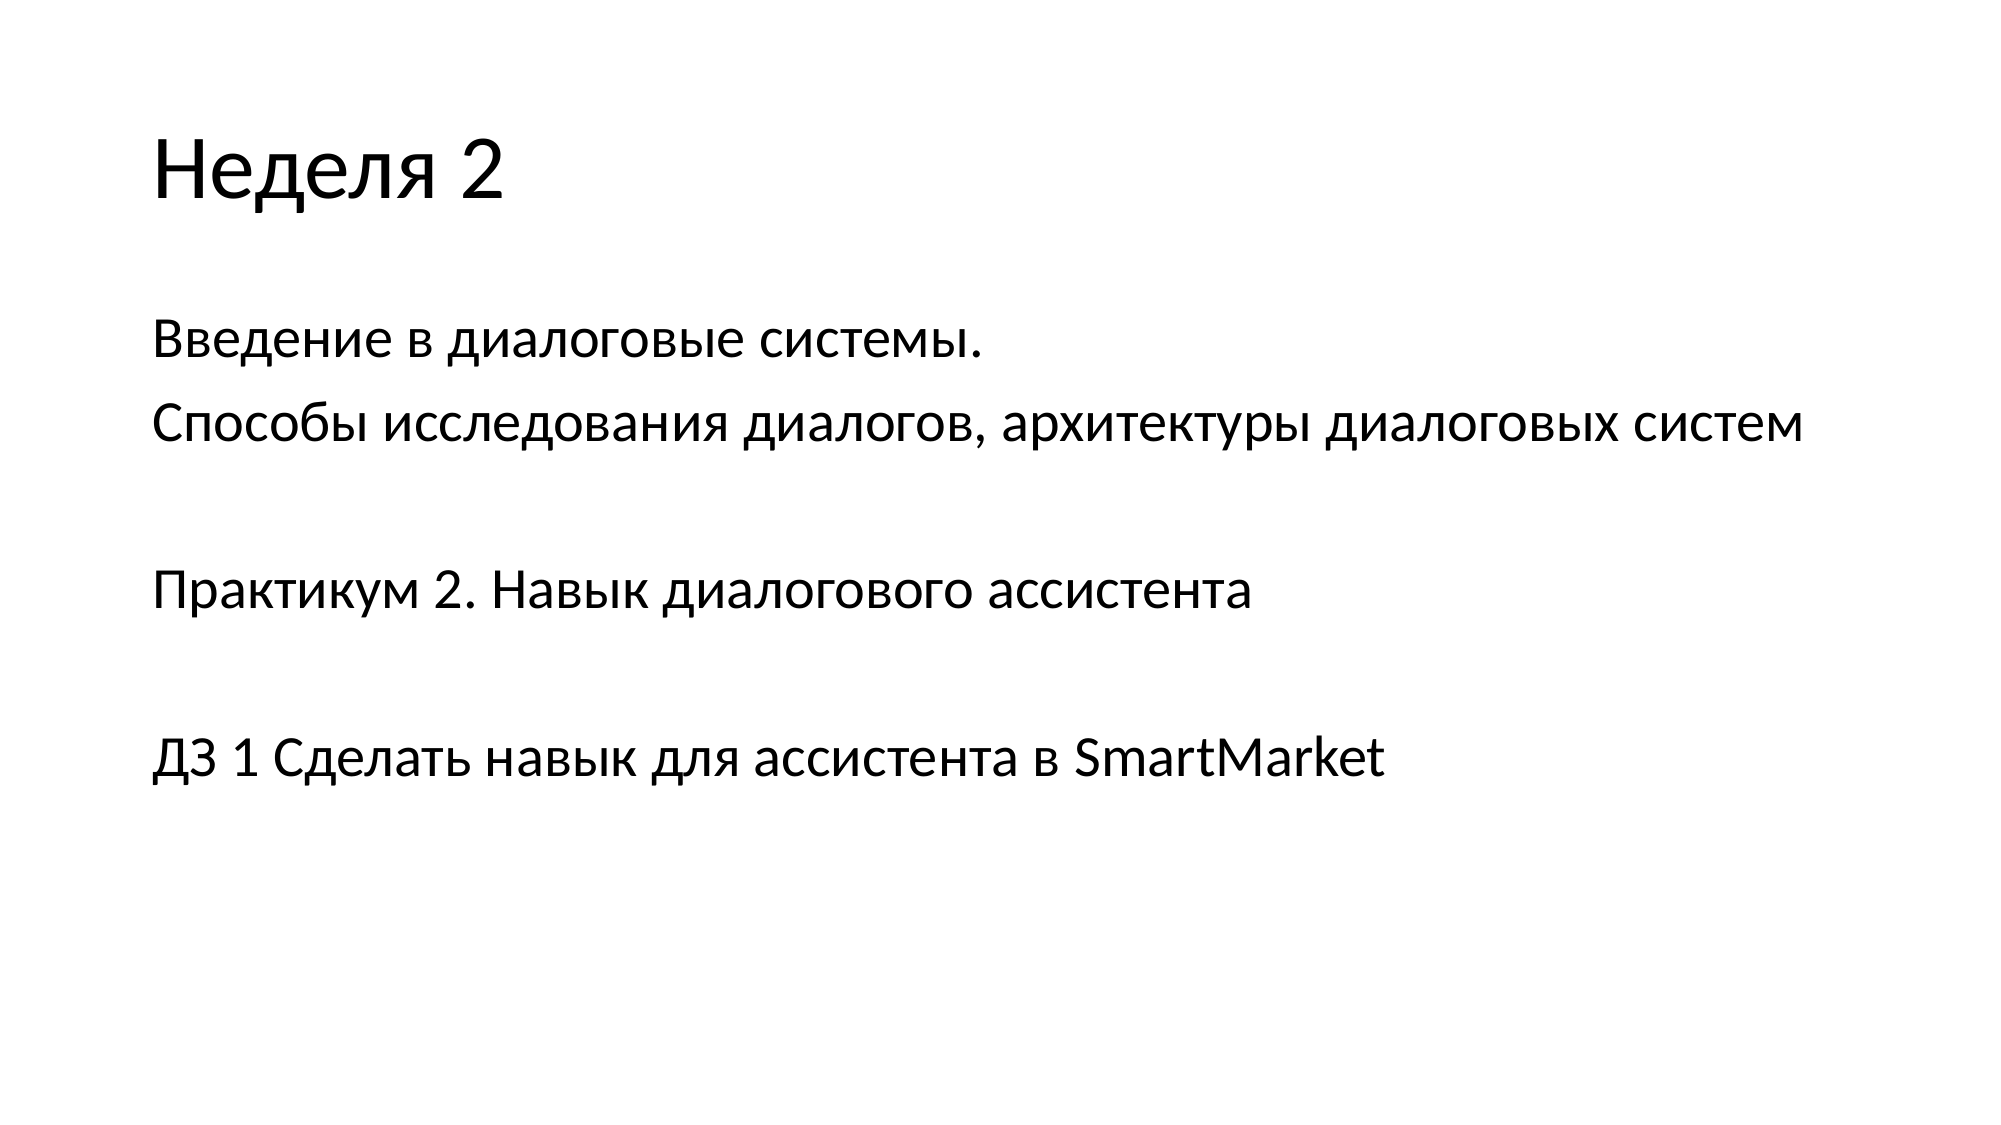

# Неделя 2
Введение в диалоговые системы.
Способы исследования диалогов, архитектуры диалоговых систем

Практикум 2. Навык диалогового ассистента

ДЗ 1 Сделать навык для ассистента в SmartMarket